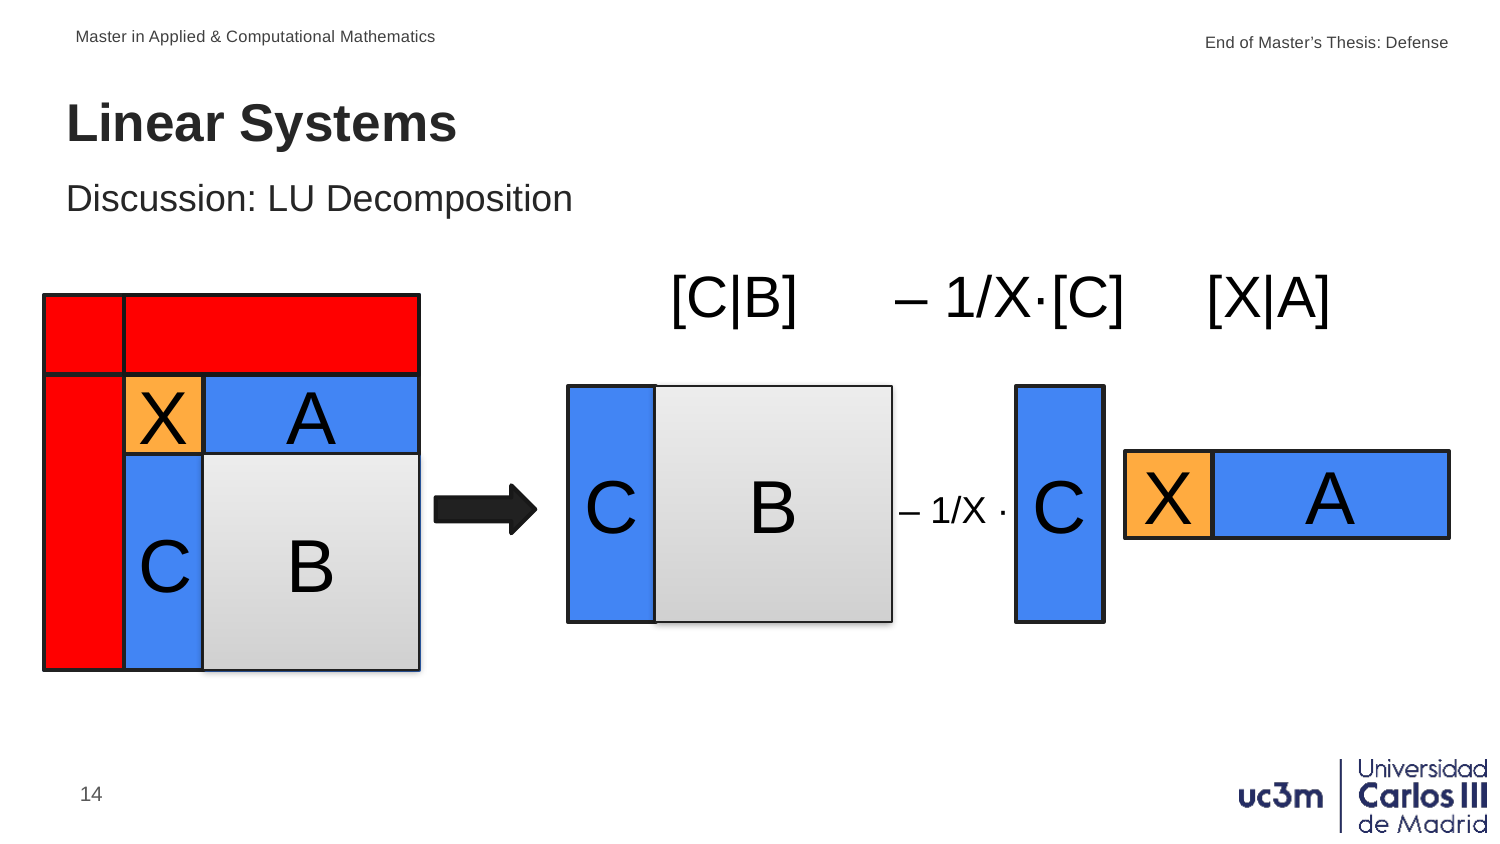

# Linear Systems
Discussion: LU Decomposition
[C|B]      – 1/X·[C]     [X|A]

A
X
B

C
B
A
X
C
C
– 1/X ·

14